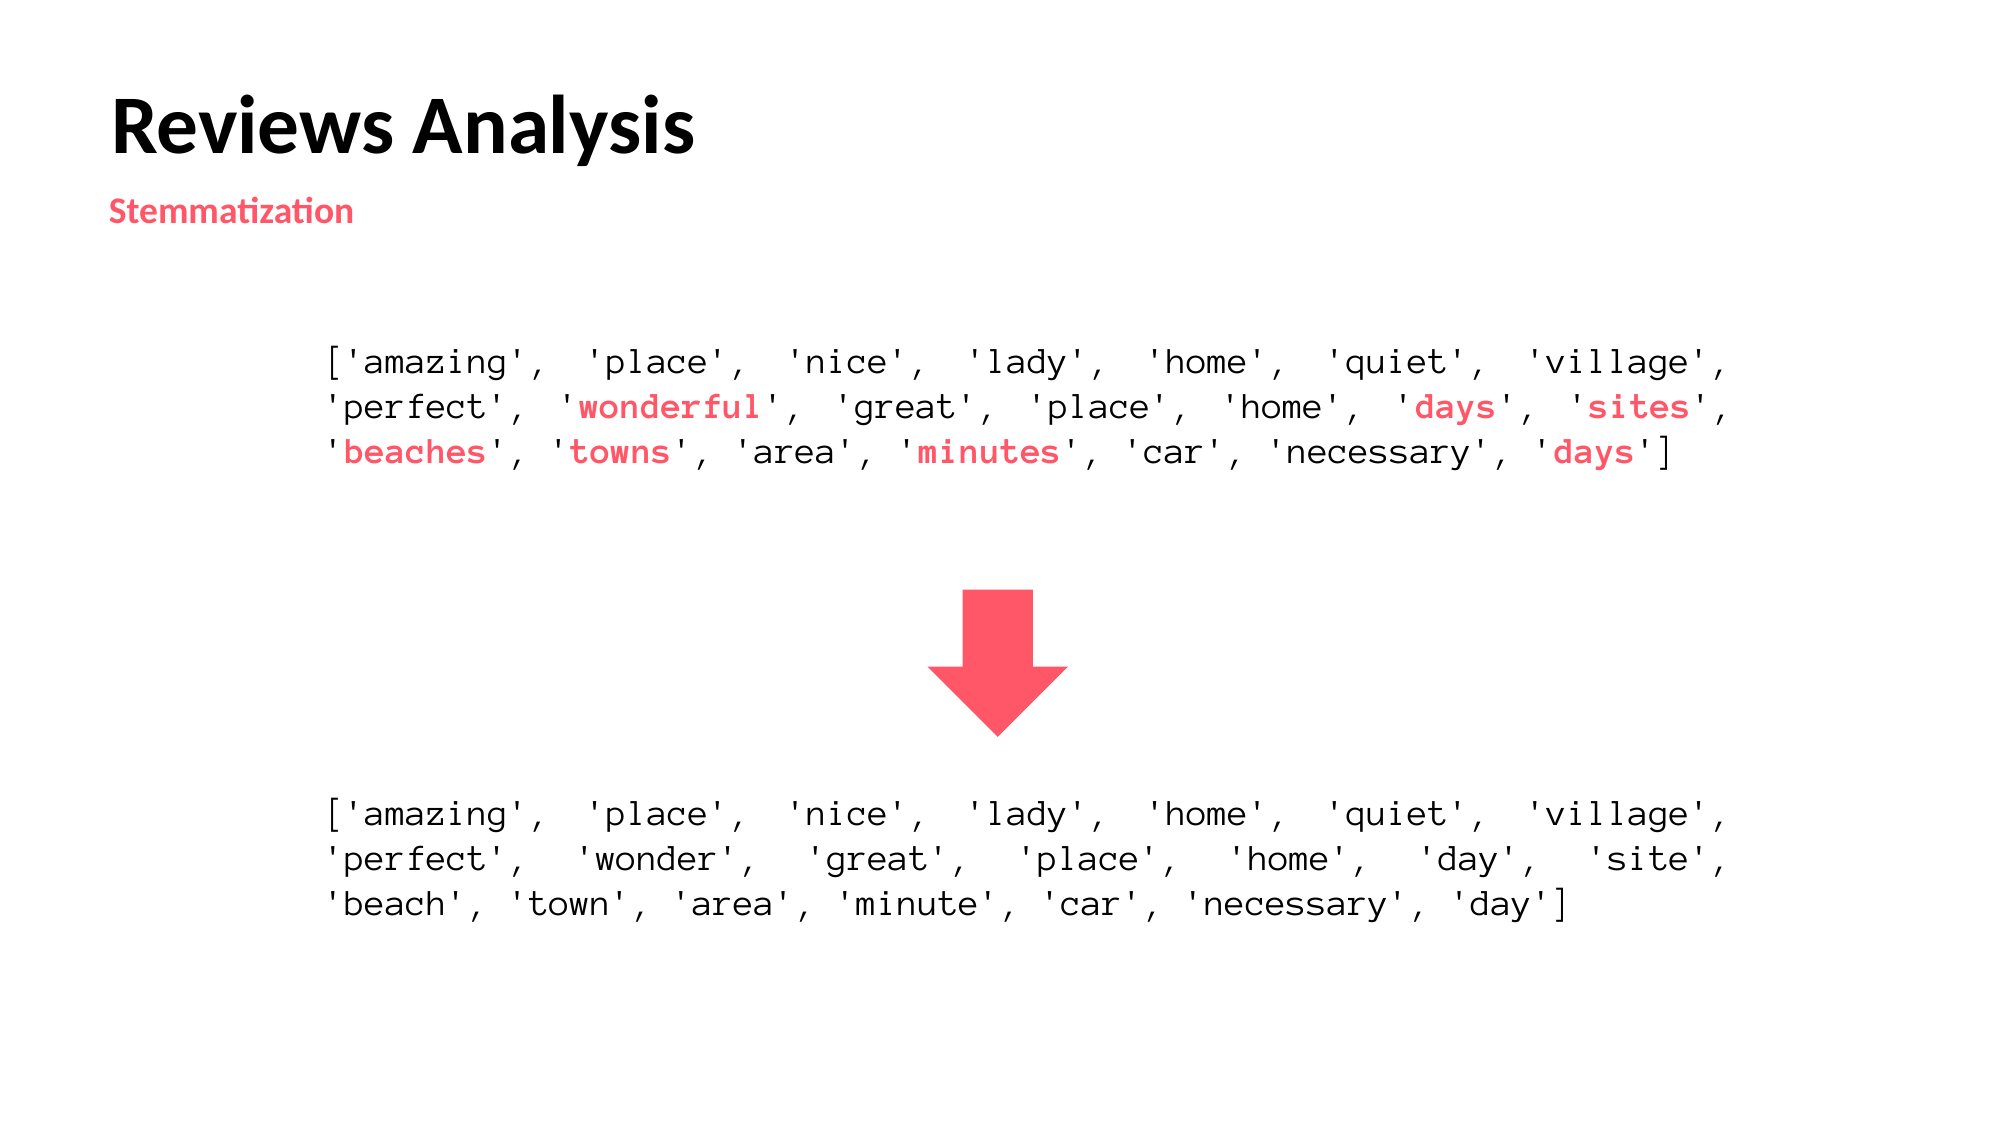

Reviews Analysis
Stemmatization
['amazing', 'place', 'nice', 'lady', 'home', 'quiet', 'village', 'perfect', 'wonderful', 'great', 'place', 'home', 'days', 'sites', 'beaches', 'towns', 'area', 'minutes', 'car', 'necessary', 'days']

['amazing', 'place', 'nice', 'lady', 'home', 'quiet', 'village', 'perfect', 'wonder', 'great', 'place', 'home', 'day', 'site', 'beach', 'town', 'area', 'minute', 'car', 'necessary', 'day']